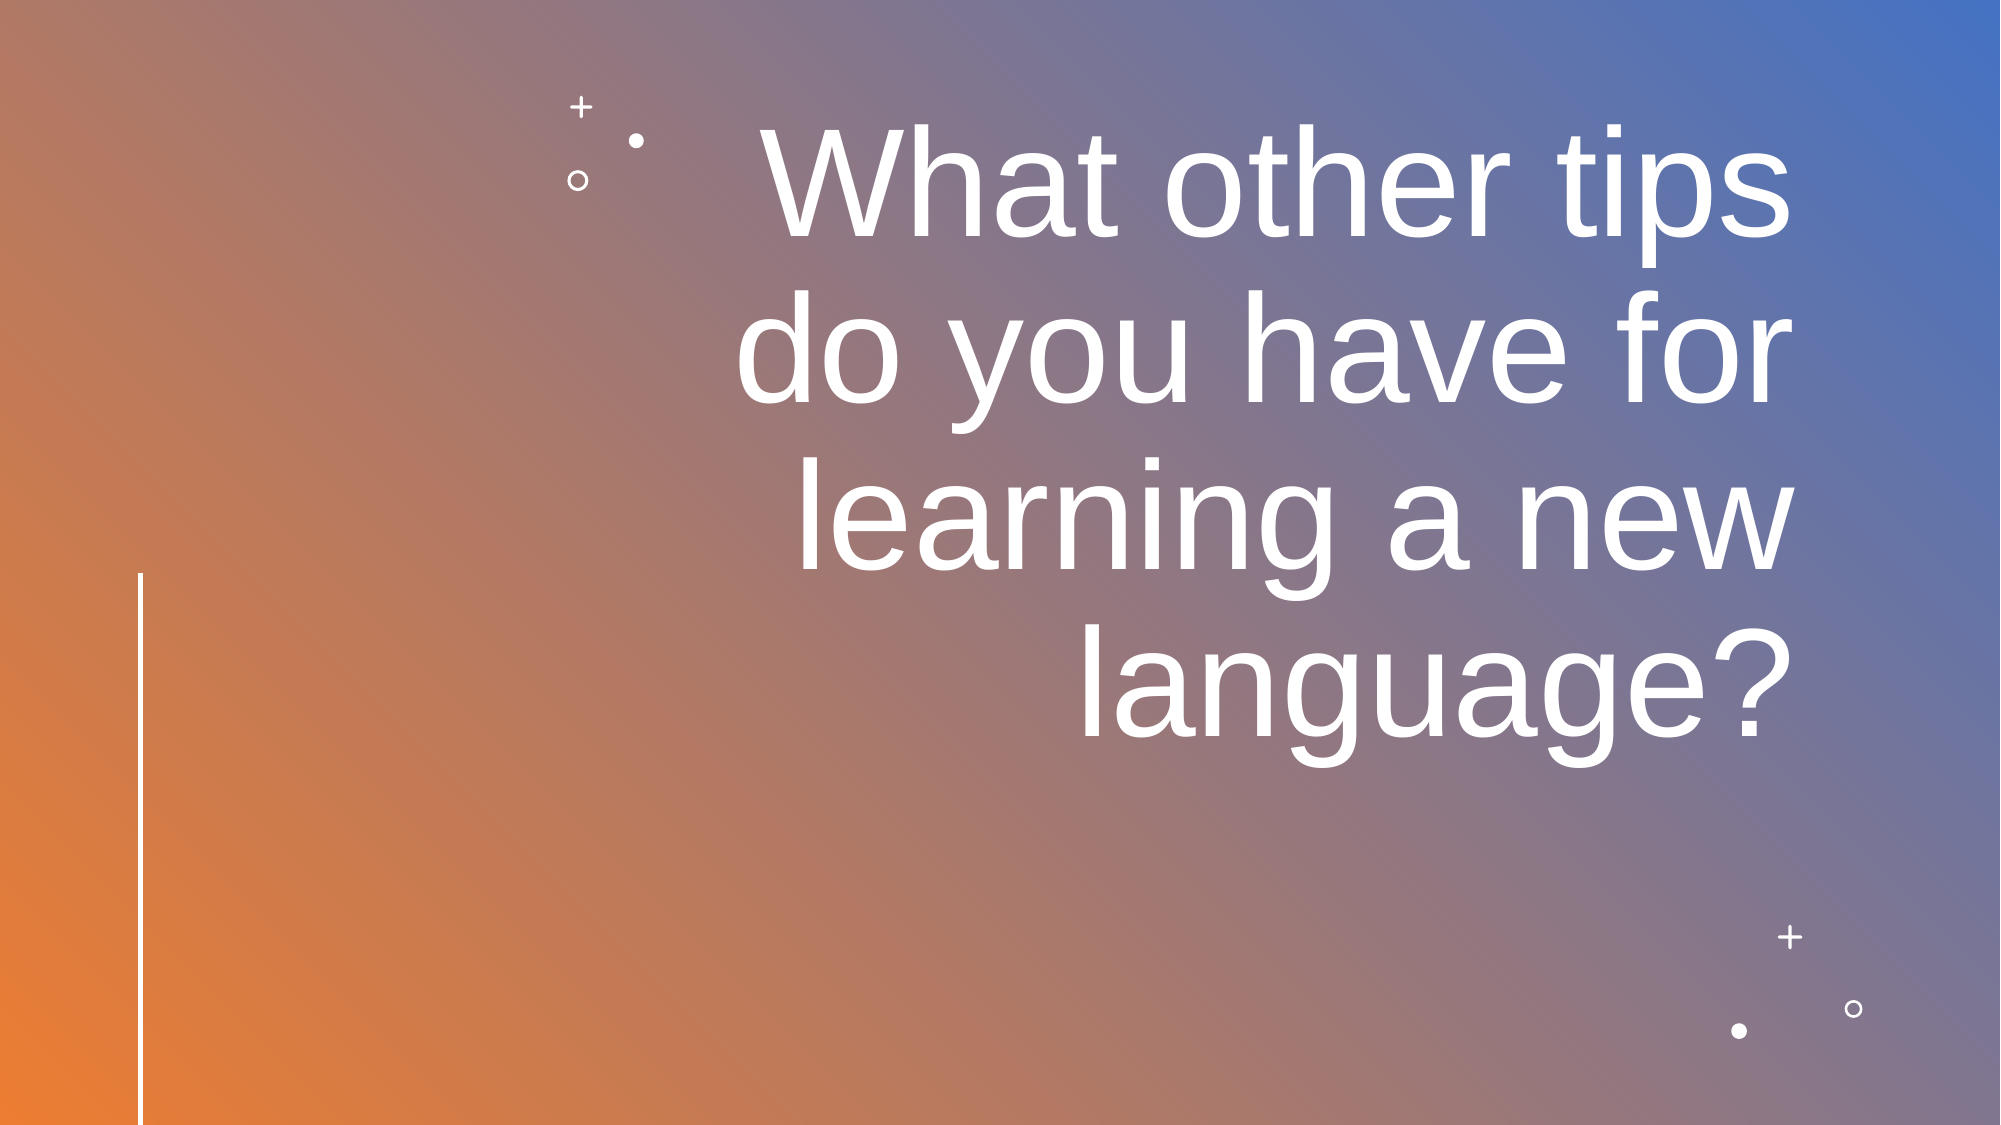

# What other tips do you have for learning a new language?